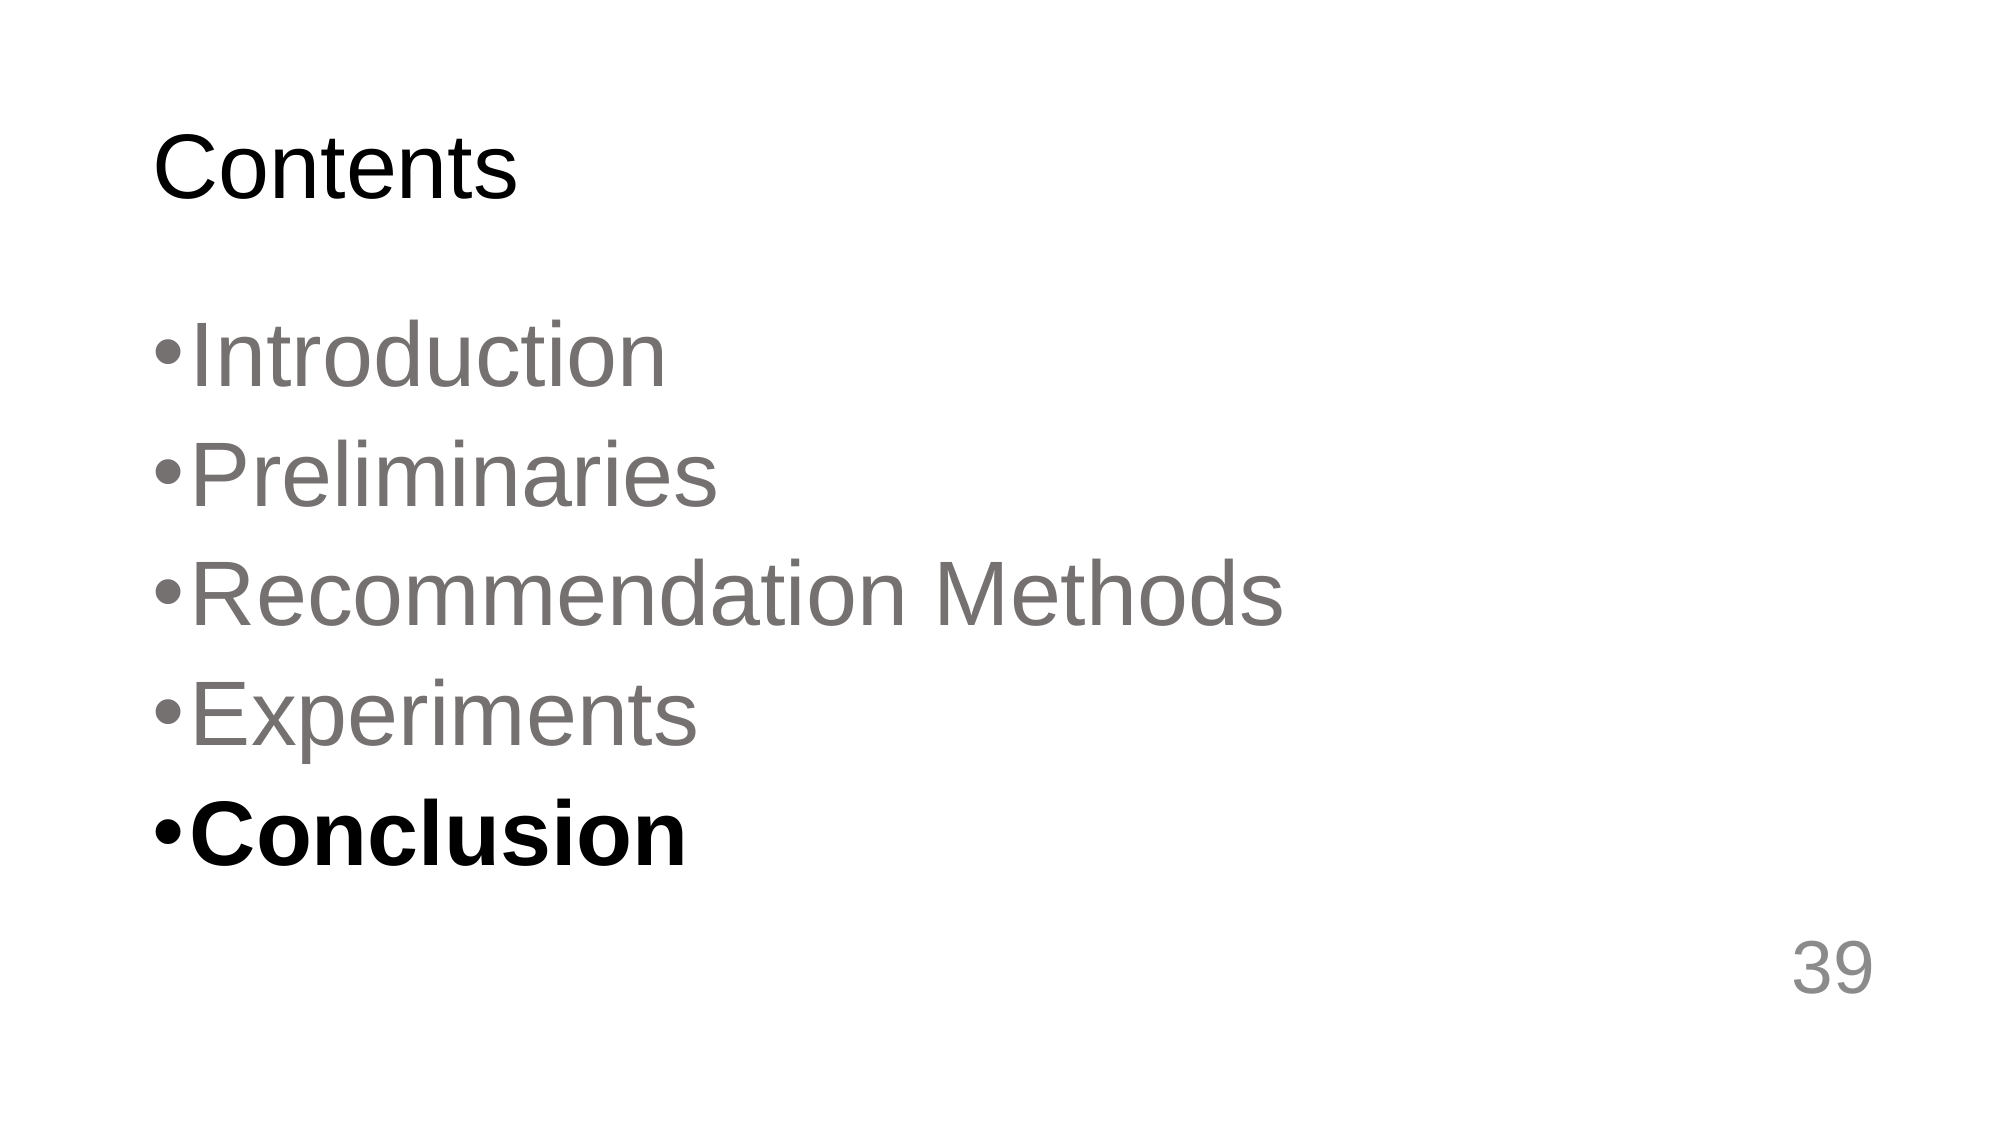

# Contents
Introduction
Preliminaries
Recommendation Methods
Experiments
Conclusion
39